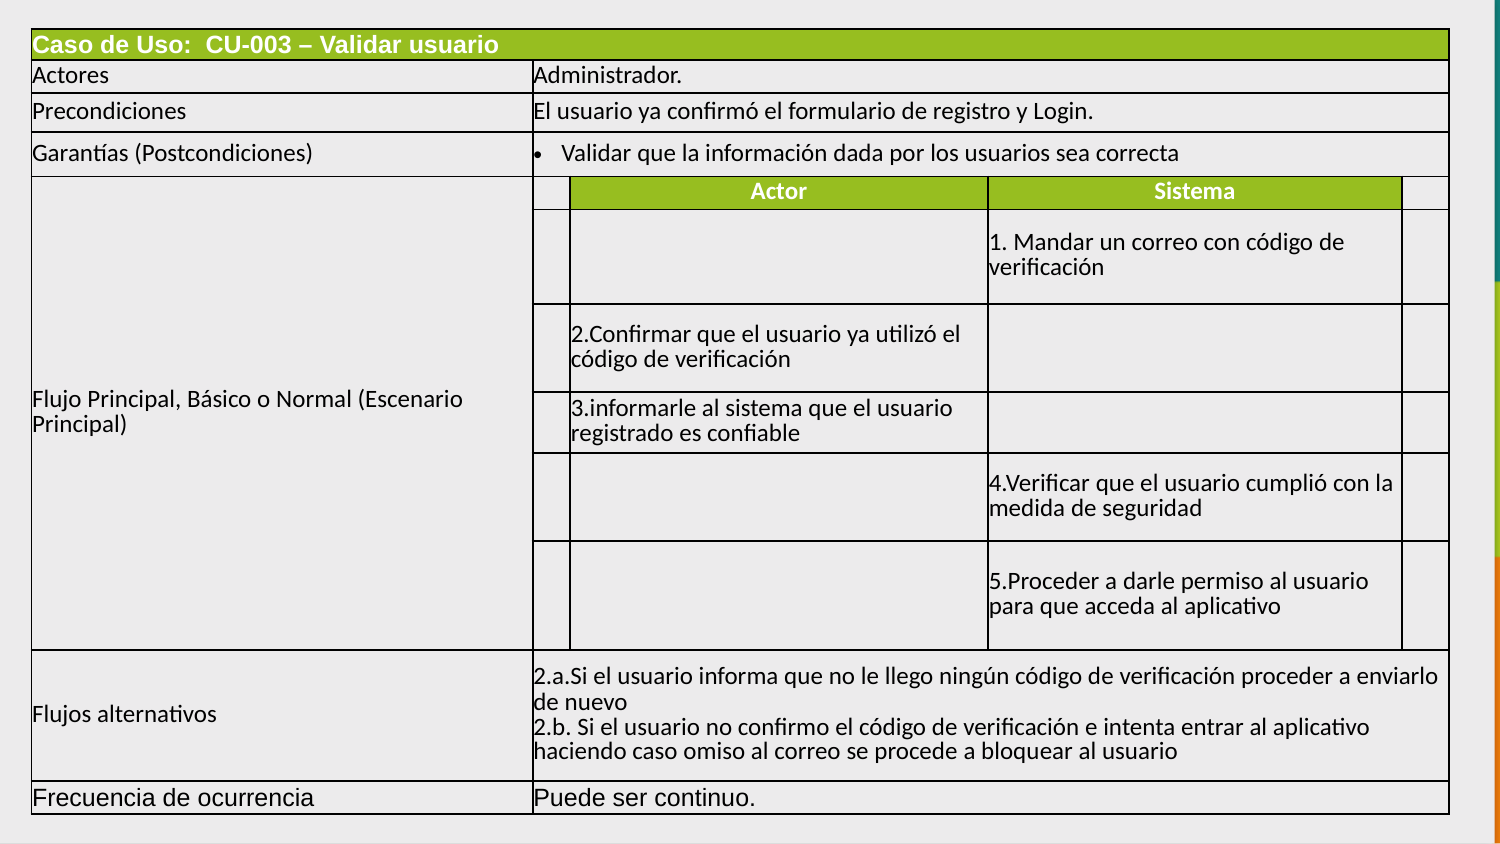

| Caso de Uso: CU-003 – Validar usuario |  |  |  |  |
| --- | --- | --- | --- | --- |
| Actores | Administrador. |  |  |  |
| Precondiciones | El usuario ya confirmó el formulario de registro y Login. |  |  |  |
| Garantías (Postcondiciones) | Validar que la información dada por los usuarios sea correcta |  |  |  |
| Flujo Principal, Básico o Normal (Escenario Principal) |  | Actor | Sistema |  |
|  |  |  | 1. Mandar un correo con código de verificación |  |
|  |  | 2.Confirmar que el usuario ya utilizó el código de verificación |  |  |
|  |  | 3.informarle al sistema que el usuario registrado es confiable |  |  |
|  |  |  | 4.Verificar que el usuario cumplió con la medida de seguridad |  |
|  |  |  | 5.Proceder a darle permiso al usuario para que acceda al aplicativo |  |
| Flujos alternativos | 2.a.Si el usuario informa que no le llego ningún código de verificación proceder a enviarlo de nuevo 2.b. Si el usuario no confirmo el código de verificación e intenta entrar al aplicativo haciendo caso omiso al correo se procede a bloquear al usuario |  |  |  |
| Frecuencia de ocurrencia | Puede ser continuo. |  |  |  |